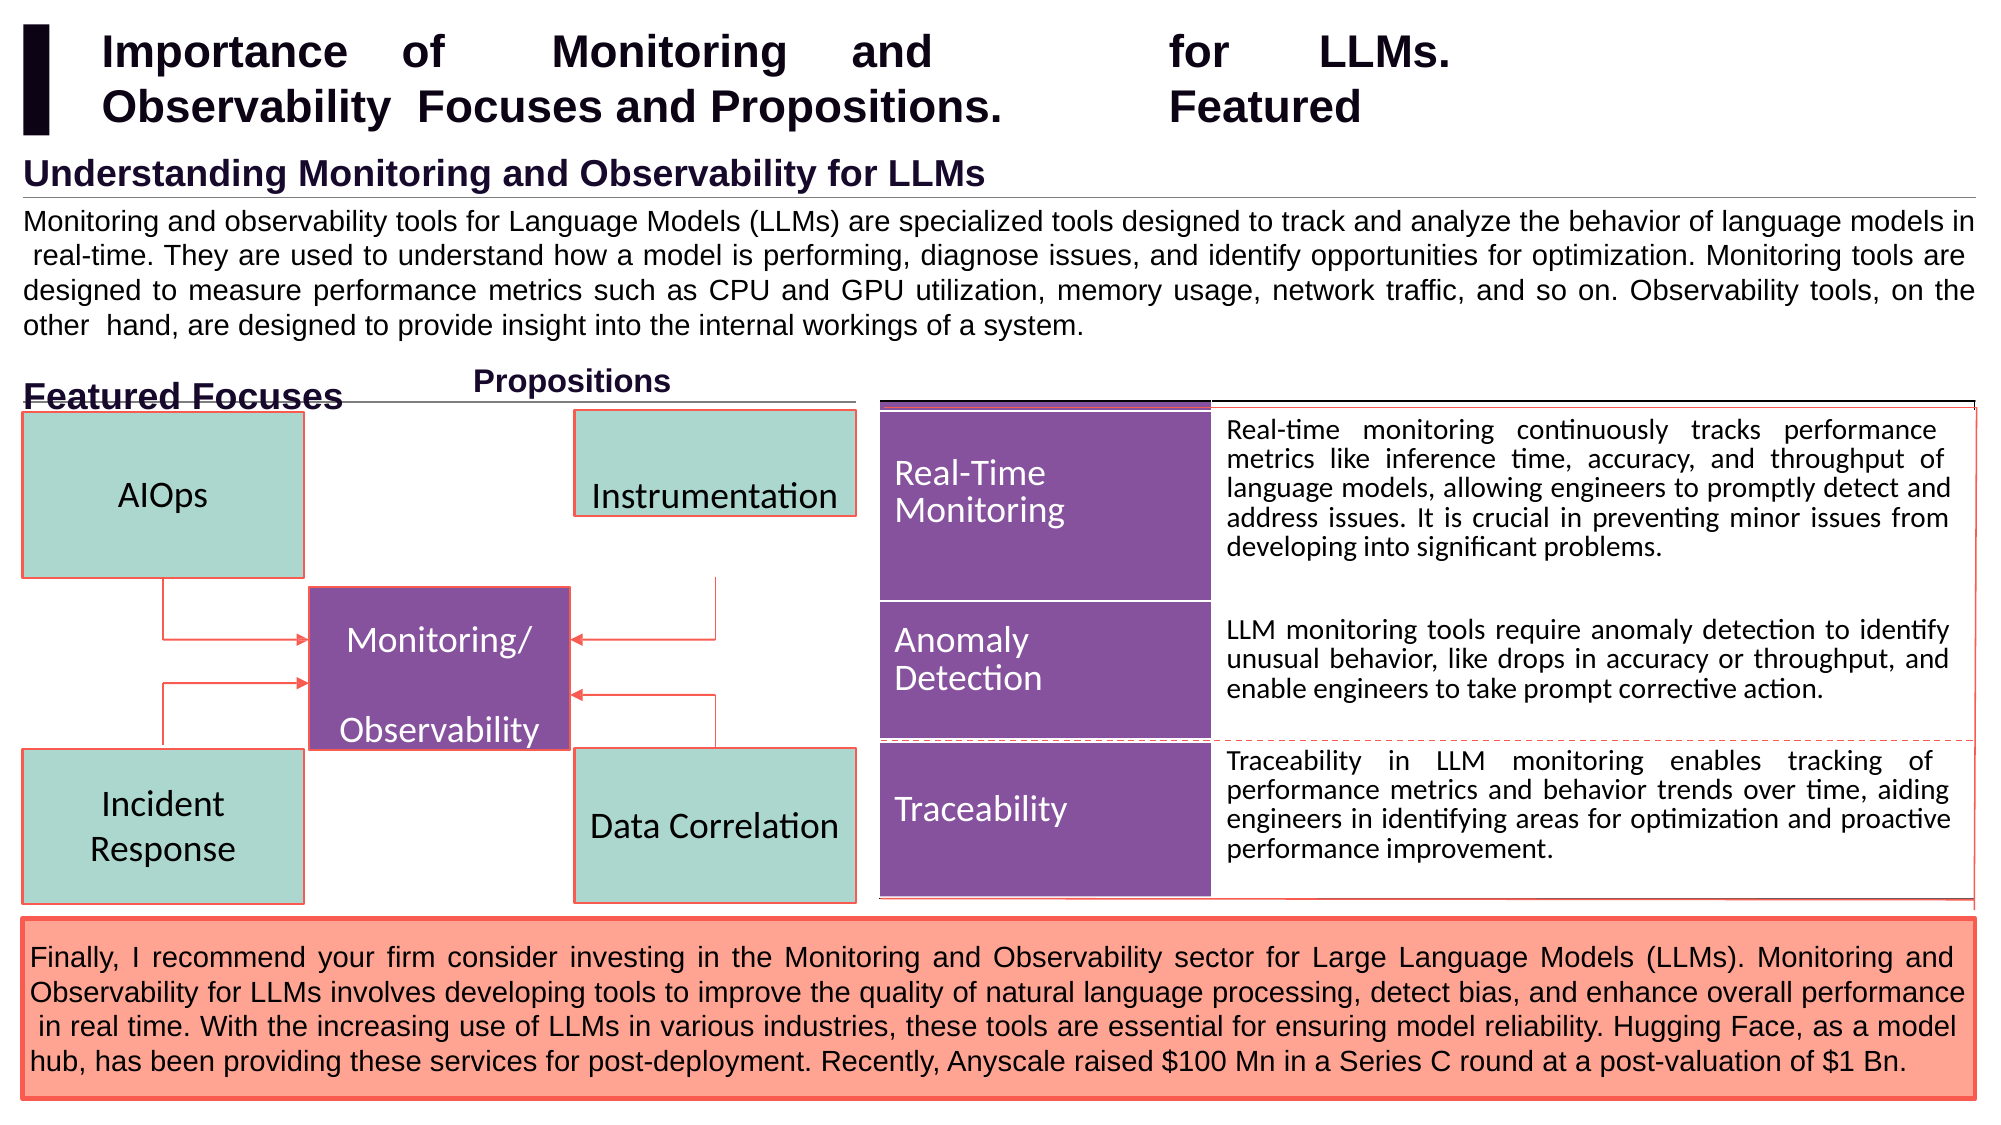

# Importance	of	Monitoring	and	Observability  Focuses and Propositions.
for	LLMs.	Featured

Understanding Monitoring and Observability for LLMs
Monitoring and observability tools for Language Models (LLMs) are specialized tools designed to track and analyze the behavior of language models in  real-time. They are used to understand how a model is performing, diagnose issues, and identify opportunities for optimization. Monitoring tools are  designed to measure performance metrics such as CPU and GPU utilization, memory usage, network traffic, and so on. Observability tools, on the other  hand, are designed to provide insight into the internal workings of a system.
Featured Focuses	Propositions

| Real-Time Monitoring | Real-time monitoring continuously tracks performance metrics like inference time, accuracy, and throughput of language models, allowing engineers to promptly detect and address issues. It is crucial in preventing minor issues from developing into significant problems. |
| --- | --- |
| Anomaly Detection | LLM monitoring tools require anomaly detection to identify unusual behavior, like drops in accuracy or throughput, and enable engineers to take prompt corrective action. |
| Traceability | Traceability in LLM monitoring enables tracking of performance metrics and behavior trends over time, aiding engineers in identifying areas for optimization and proactive performance improvement. |

Instrumentation

AIOps

Monitoring/  Observability

Incident  Response
Data Correlation

Finally, I recommend your firm consider investing in the Monitoring and Observability sector for Large Language Models (LLMs). Monitoring and  Observability for LLMs involves developing tools to improve the quality of natural language processing, detect bias, and enhance overall performance  in real time. With the increasing use of LLMs in various industries, these tools are essential for ensuring model reliability. Hugging Face, as a model  hub, has been providing these services for post-deployment. Recently, Anyscale raised $100 Mn in a Series C round at a post-valuation of $1 Bn.